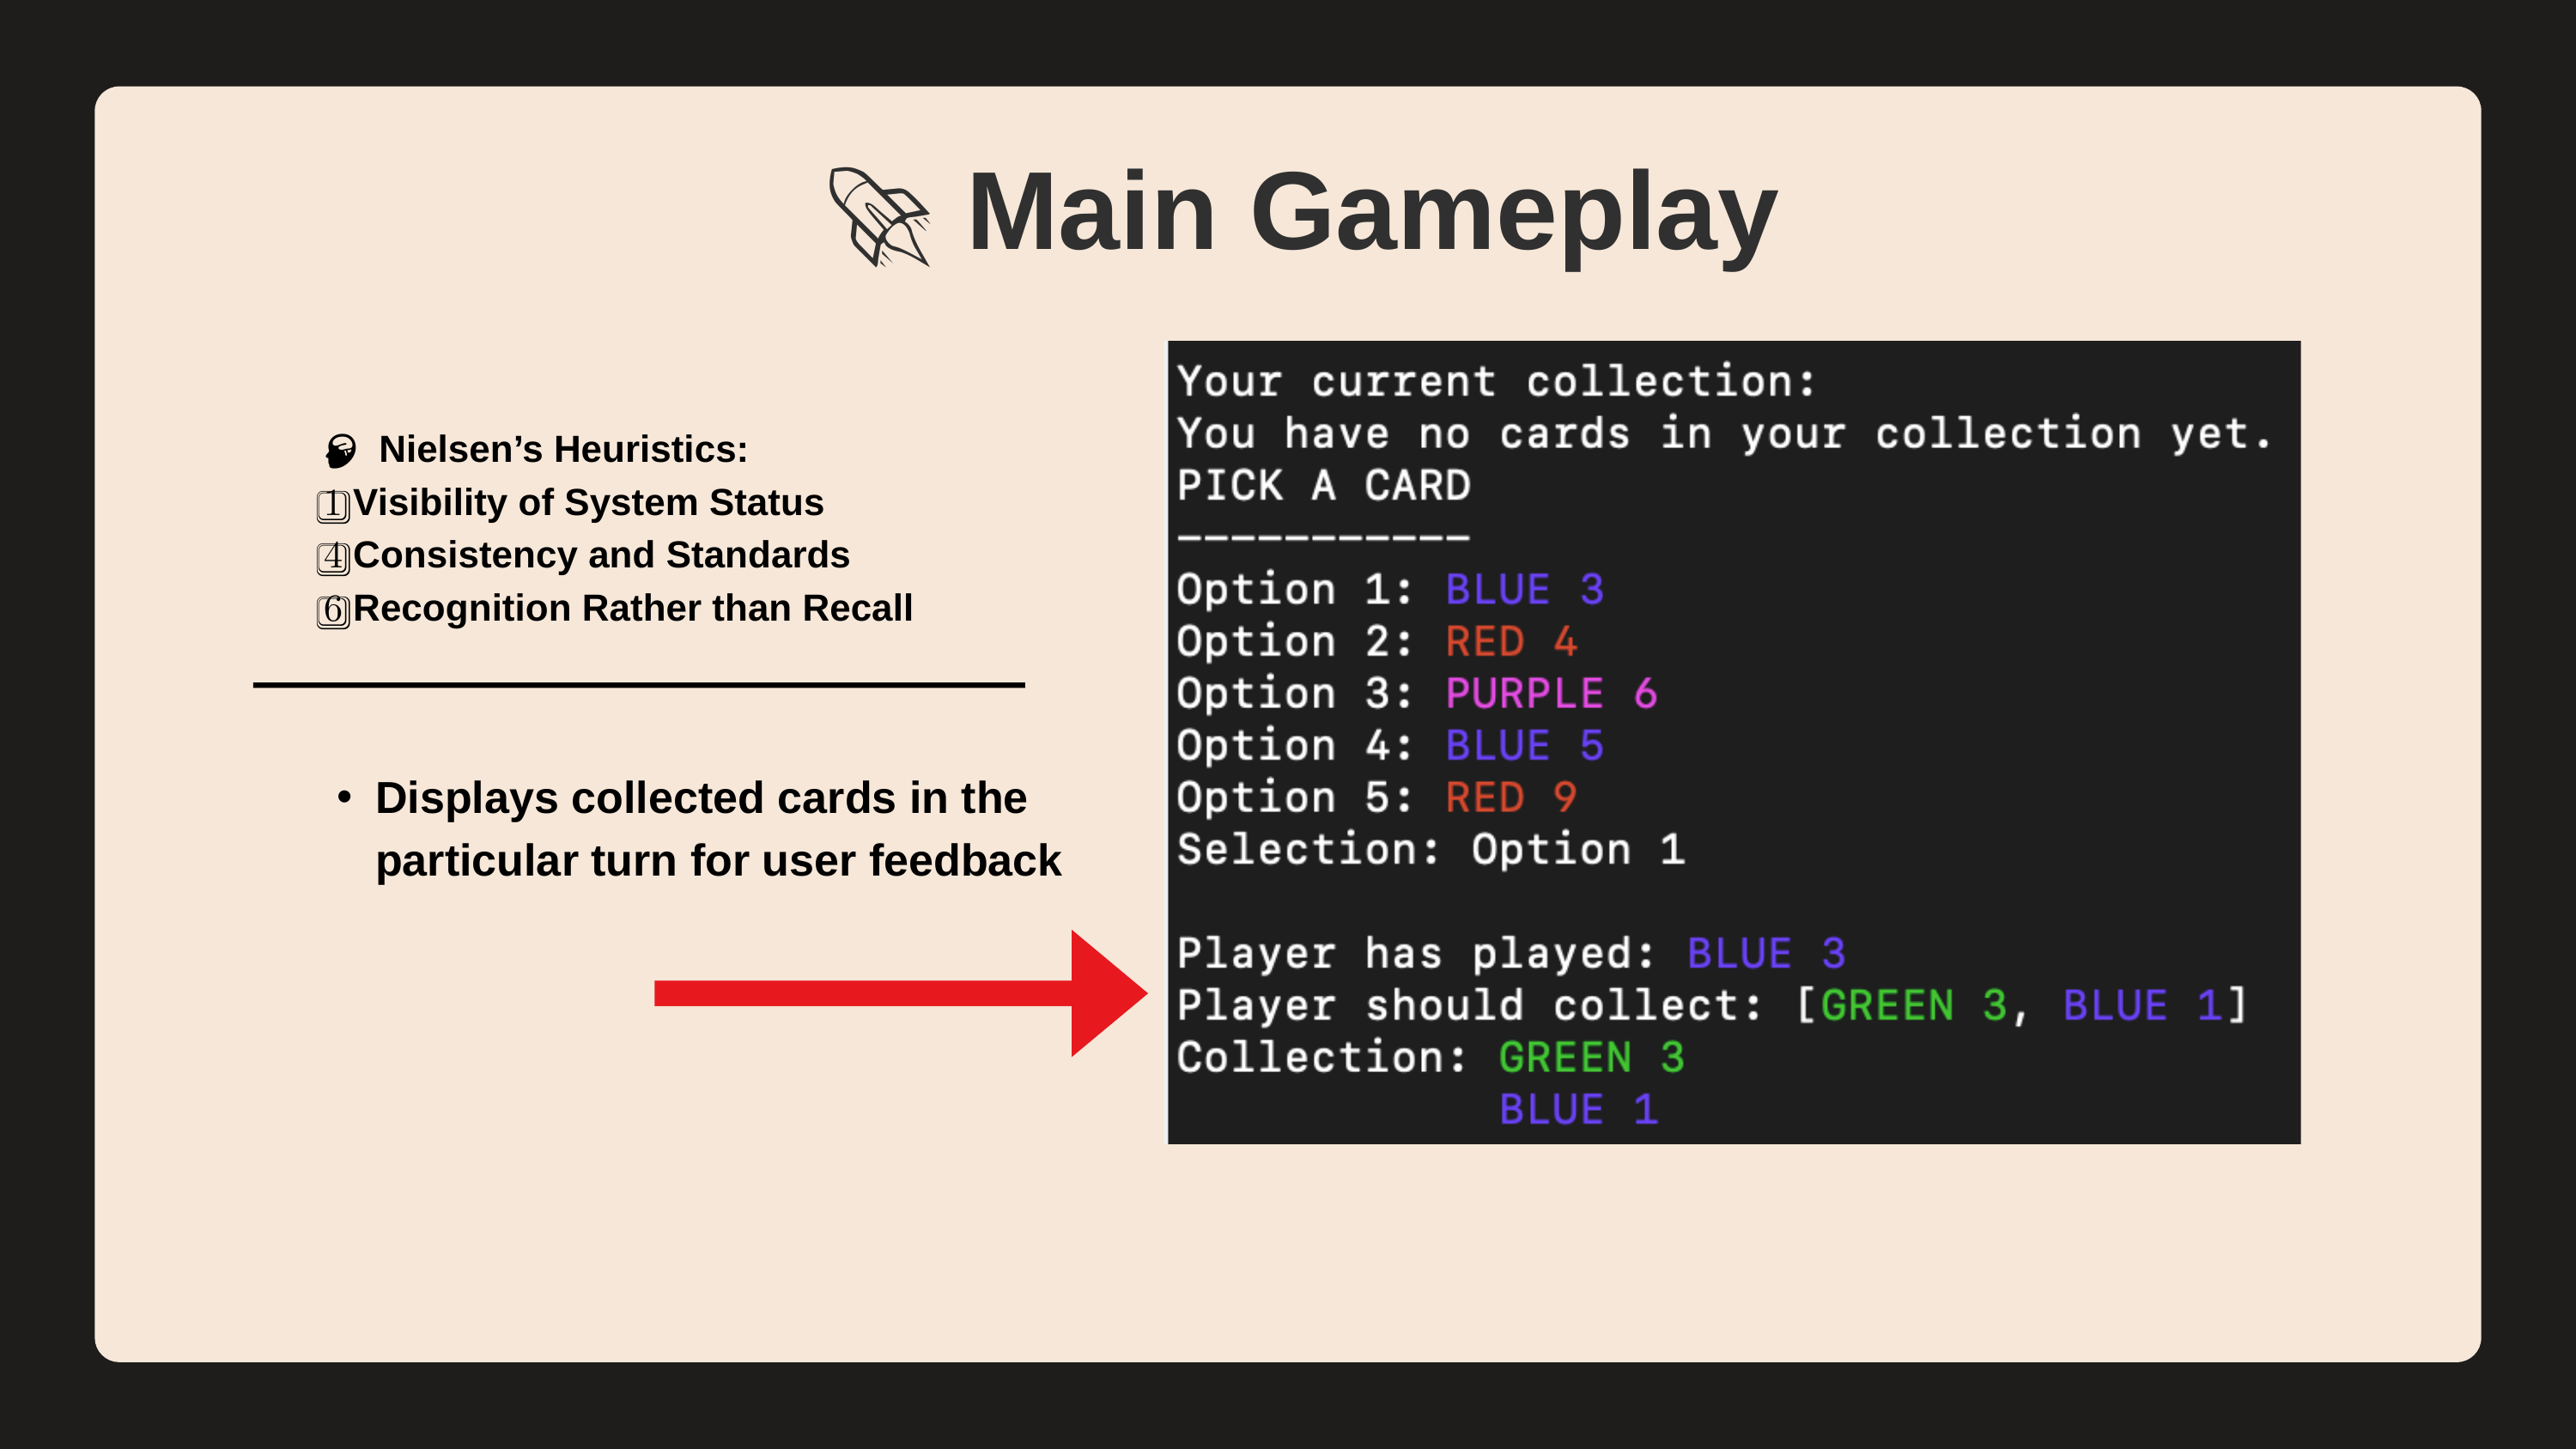

🚀 Main Gameplay

🧠  Nielsen’s Heuristics:
1️⃣ Visibility of System Status
4️⃣ Consistency and Standards
6️⃣ Recognition Rather than Recall

Displays collected cards in the particular turn for user feedback